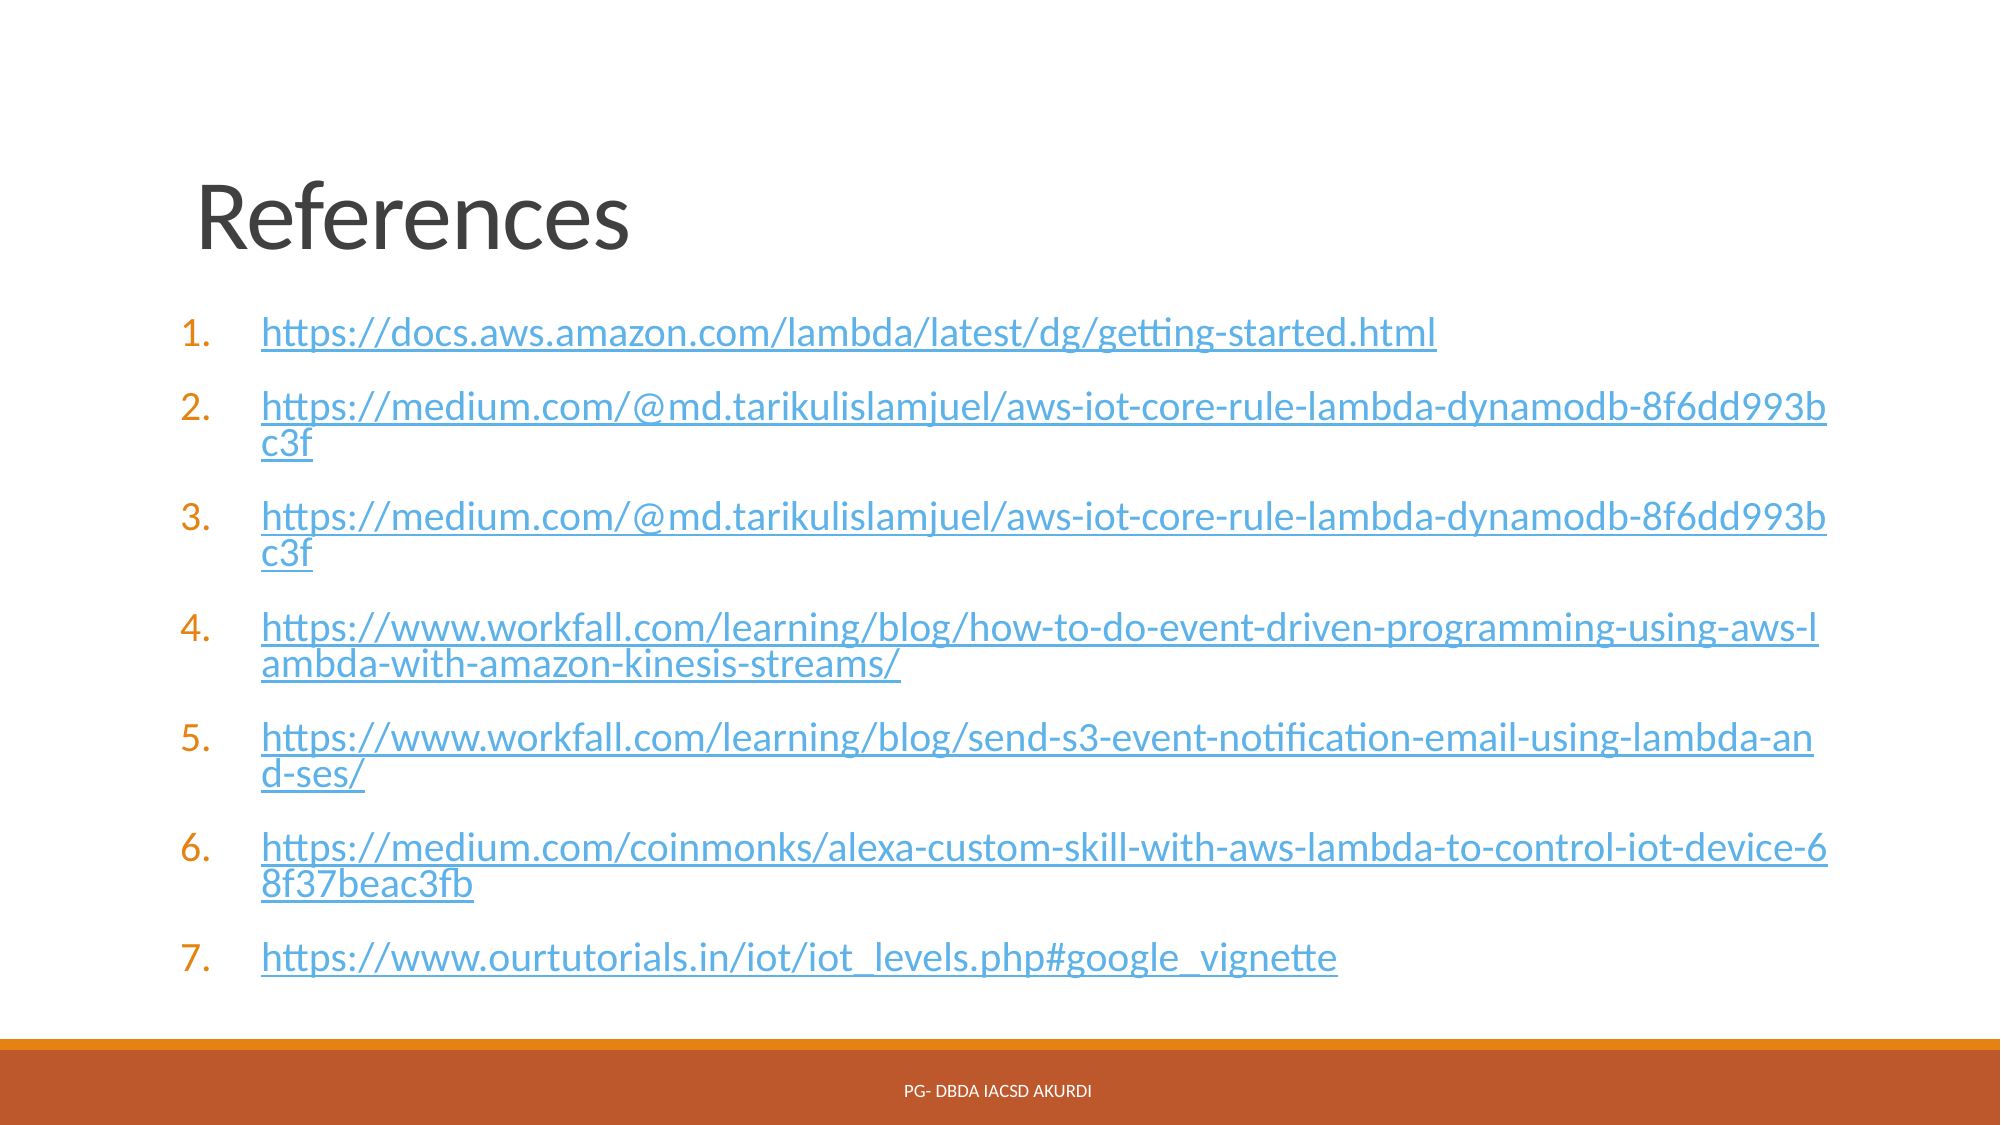

# References
https://docs.aws.amazon.com/lambda/latest/dg/getting-started.html
https://medium.com/@md.tarikulislamjuel/aws-iot-core-rule-lambda-dynamodb-8f6dd993bc3f
https://medium.com/@md.tarikulislamjuel/aws-iot-core-rule-lambda-dynamodb-8f6dd993bc3f
https://www.workfall.com/learning/blog/how-to-do-event-driven-programming-using-aws-lambda-with-amazon-kinesis-streams/
https://www.workfall.com/learning/blog/send-s3-event-notification-email-using-lambda-and-ses/
https://medium.com/coinmonks/alexa-custom-skill-with-aws-lambda-to-control-iot-device-68f37beac3fb
https://www.ourtutorials.in/iot/iot_levels.php#google_vignette

PG- DBDA IACSD Akurdi